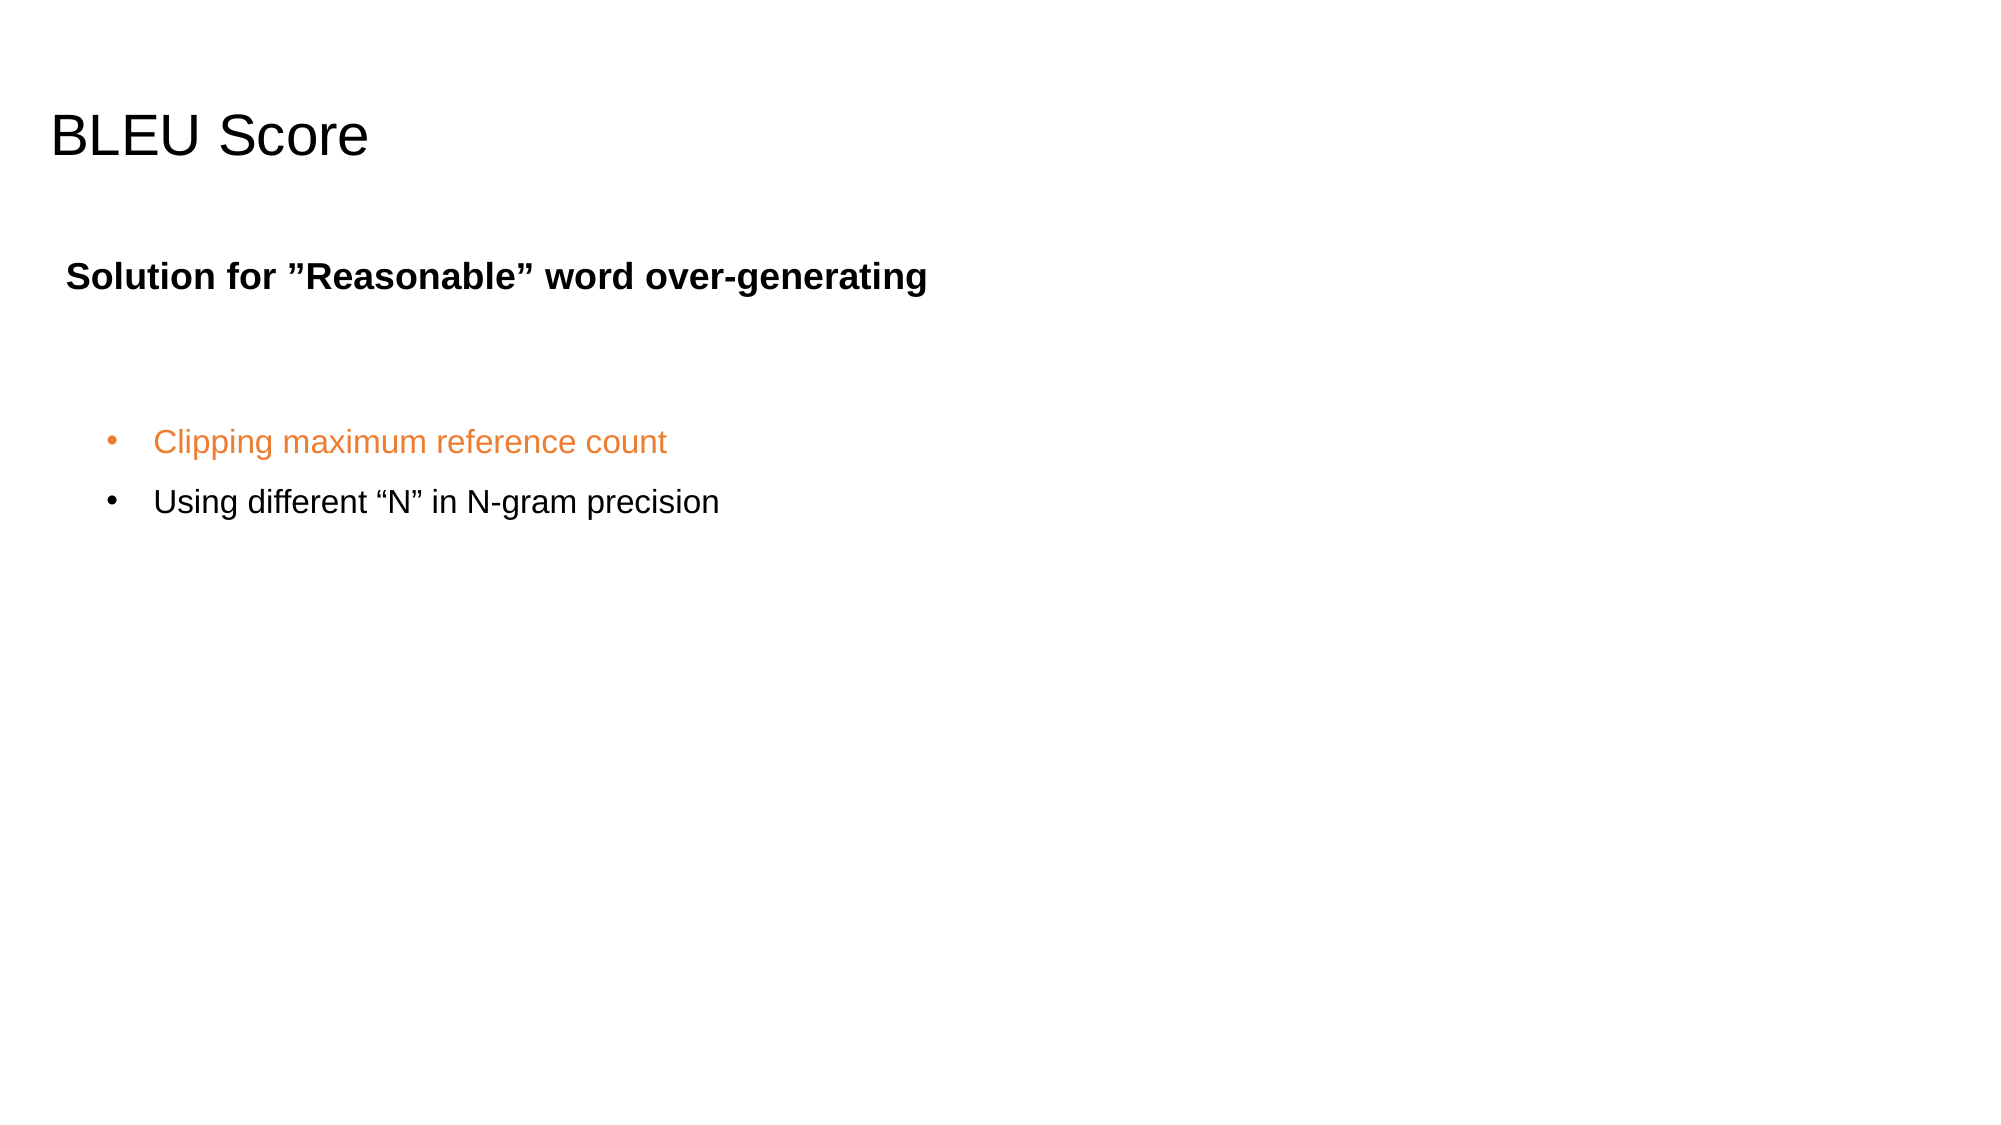

BLEU Score
Solution for ”Reasonable” word over-generating
Clipping maximum reference count
Using different “N” in N-gram precision